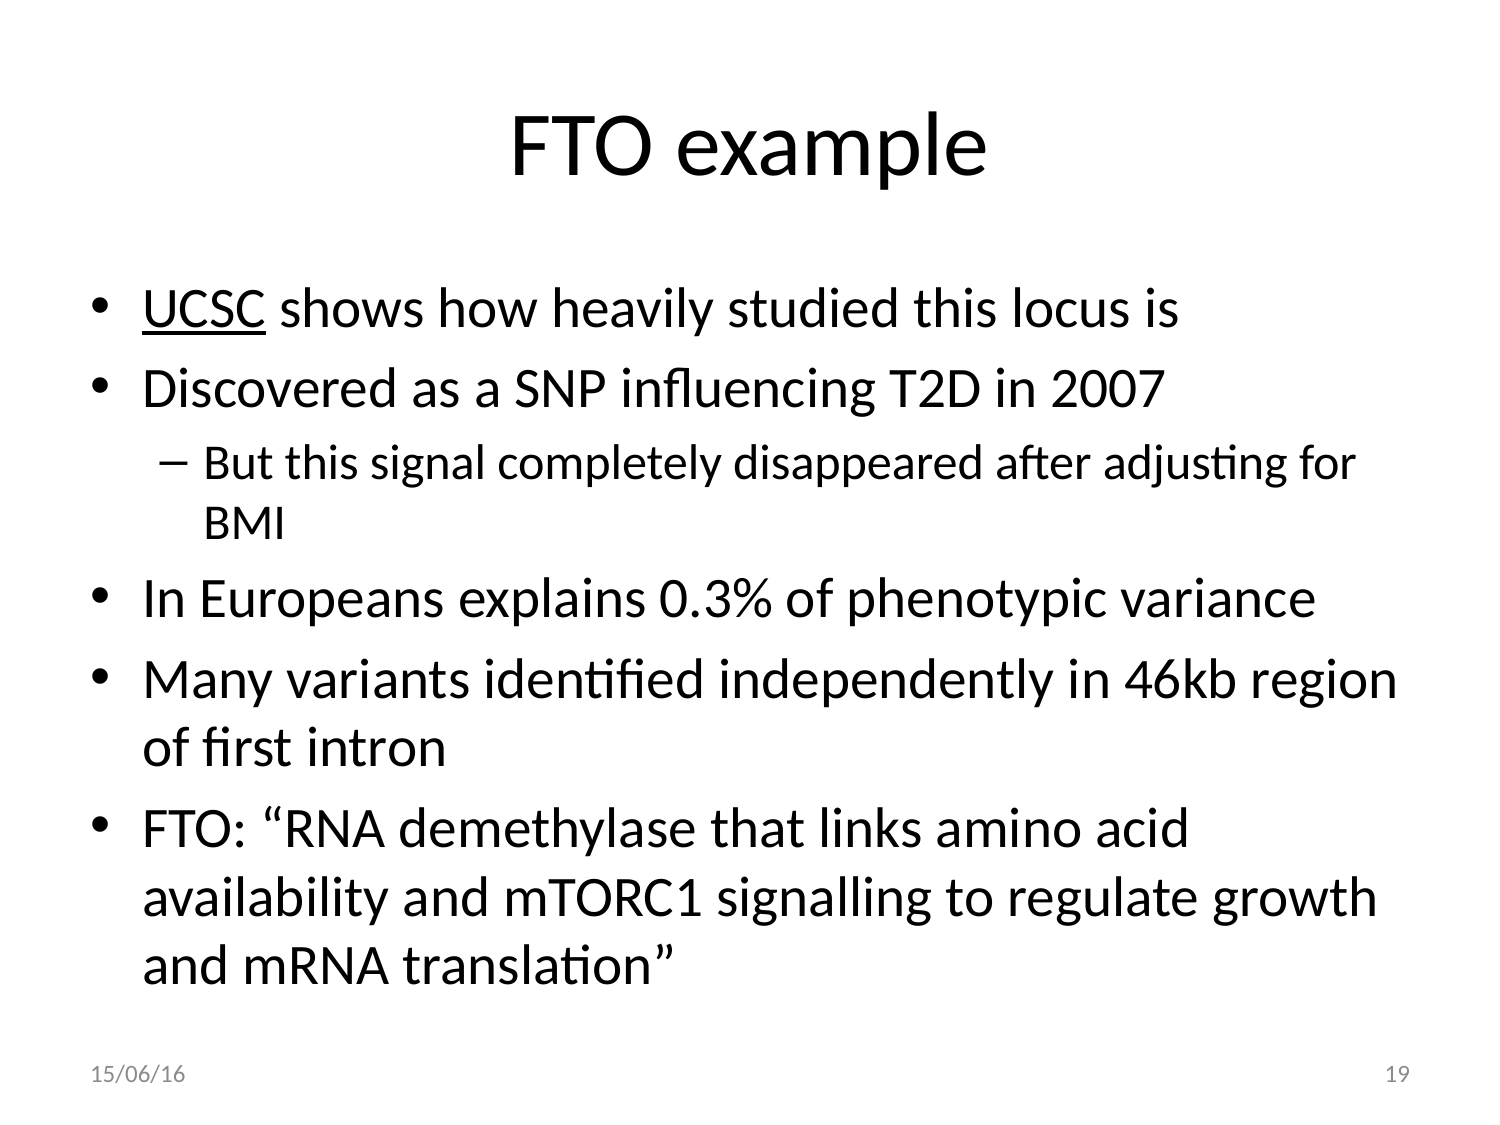

# FTO example
UCSC shows how heavily studied this locus is
Discovered as a SNP influencing T2D in 2007
But this signal completely disappeared after adjusting for BMI
In Europeans explains 0.3% of phenotypic variance
Many variants identified independently in 46kb region of first intron
FTO: “RNA demethylase that links amino acid availability and mTORC1 signalling to regulate growth and mRNA translation”